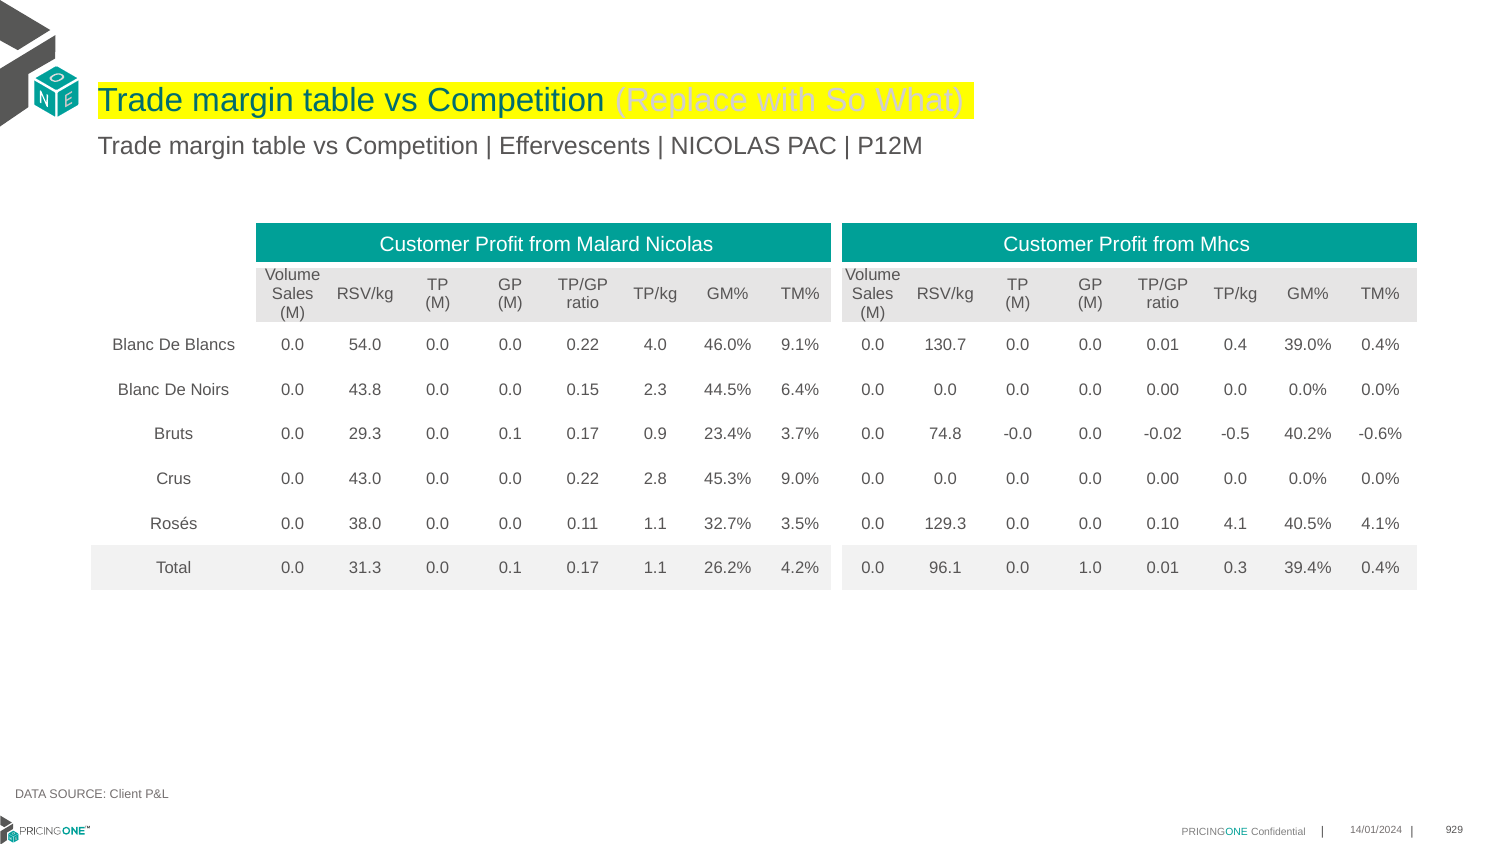

# Trade margin table vs Competition (Replace with So What)
Trade margin table vs Competition | Effervescents | NICOLAS PAC | P12M
|  | Customer Profit from Malard Nicolas |  |  |  |  |  |  |  | Customer Profit from Mhcs |  |  |  |  |  |  |  |
| --- | --- | --- | --- | --- | --- | --- | --- | --- | --- | --- | --- | --- | --- | --- | --- | --- |
|  | Volume Sales (M) | RSV/kg | TP (M) | GP (M) | TP/GP ratio | TP/kg | GM% | TM% | Volume Sales (M) | RSV/kg | TP (M) | GP (M) | TP/GP ratio | TP/kg | GM% | TM% |
| Blanc De Blancs | 0.0 | 54.0 | 0.0 | 0.0 | 0.22 | 4.0 | 46.0% | 9.1% | 0.0 | 130.7 | 0.0 | 0.0 | 0.01 | 0.4 | 39.0% | 0.4% |
| Blanc De Noirs | 0.0 | 43.8 | 0.0 | 0.0 | 0.15 | 2.3 | 44.5% | 6.4% | 0.0 | 0.0 | 0.0 | 0.0 | 0.00 | 0.0 | 0.0% | 0.0% |
| Bruts | 0.0 | 29.3 | 0.0 | 0.1 | 0.17 | 0.9 | 23.4% | 3.7% | 0.0 | 74.8 | -0.0 | 0.0 | -0.02 | -0.5 | 40.2% | -0.6% |
| Crus | 0.0 | 43.0 | 0.0 | 0.0 | 0.22 | 2.8 | 45.3% | 9.0% | 0.0 | 0.0 | 0.0 | 0.0 | 0.00 | 0.0 | 0.0% | 0.0% |
| Rosés | 0.0 | 38.0 | 0.0 | 0.0 | 0.11 | 1.1 | 32.7% | 3.5% | 0.0 | 129.3 | 0.0 | 0.0 | 0.10 | 4.1 | 40.5% | 4.1% |
| Total | 0.0 | 31.3 | 0.0 | 0.1 | 0.17 | 1.1 | 26.2% | 4.2% | 0.0 | 96.1 | 0.0 | 1.0 | 0.01 | 0.3 | 39.4% | 0.4% |
DATA SOURCE: Client P&L

14/01/2024
929